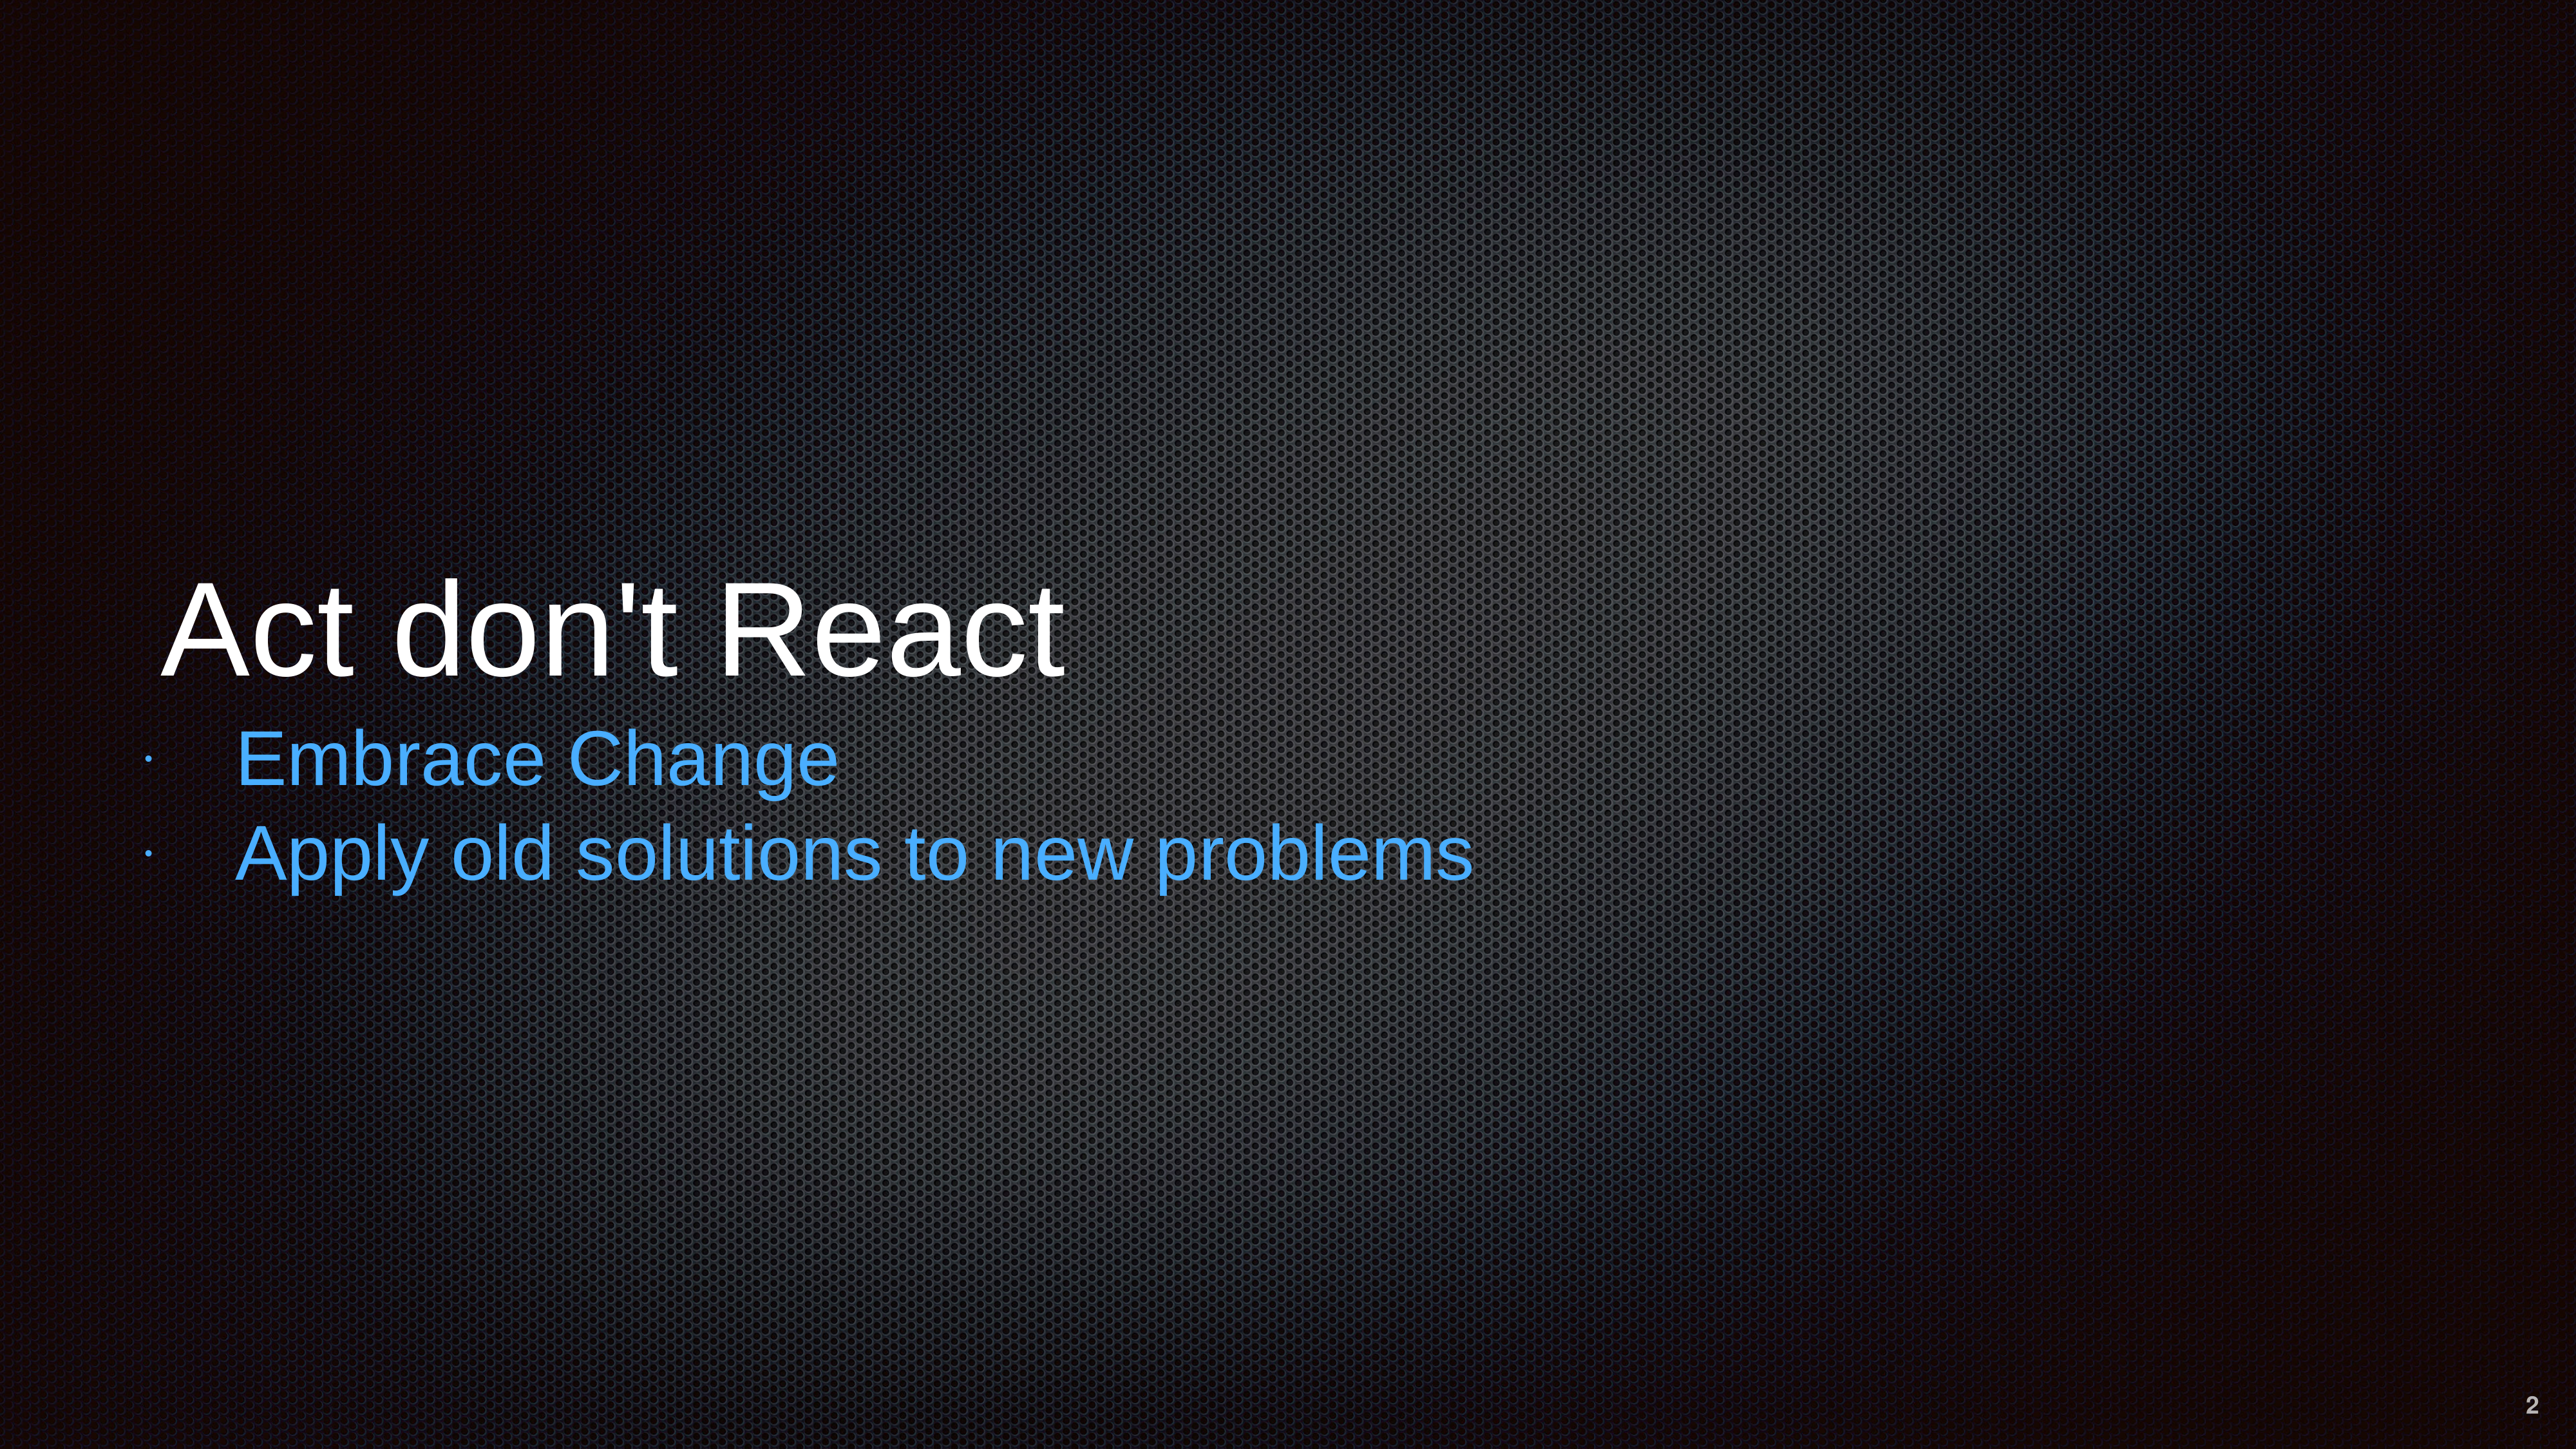

# Act don't React
Embrace Change
Apply old solutions to new problems
2